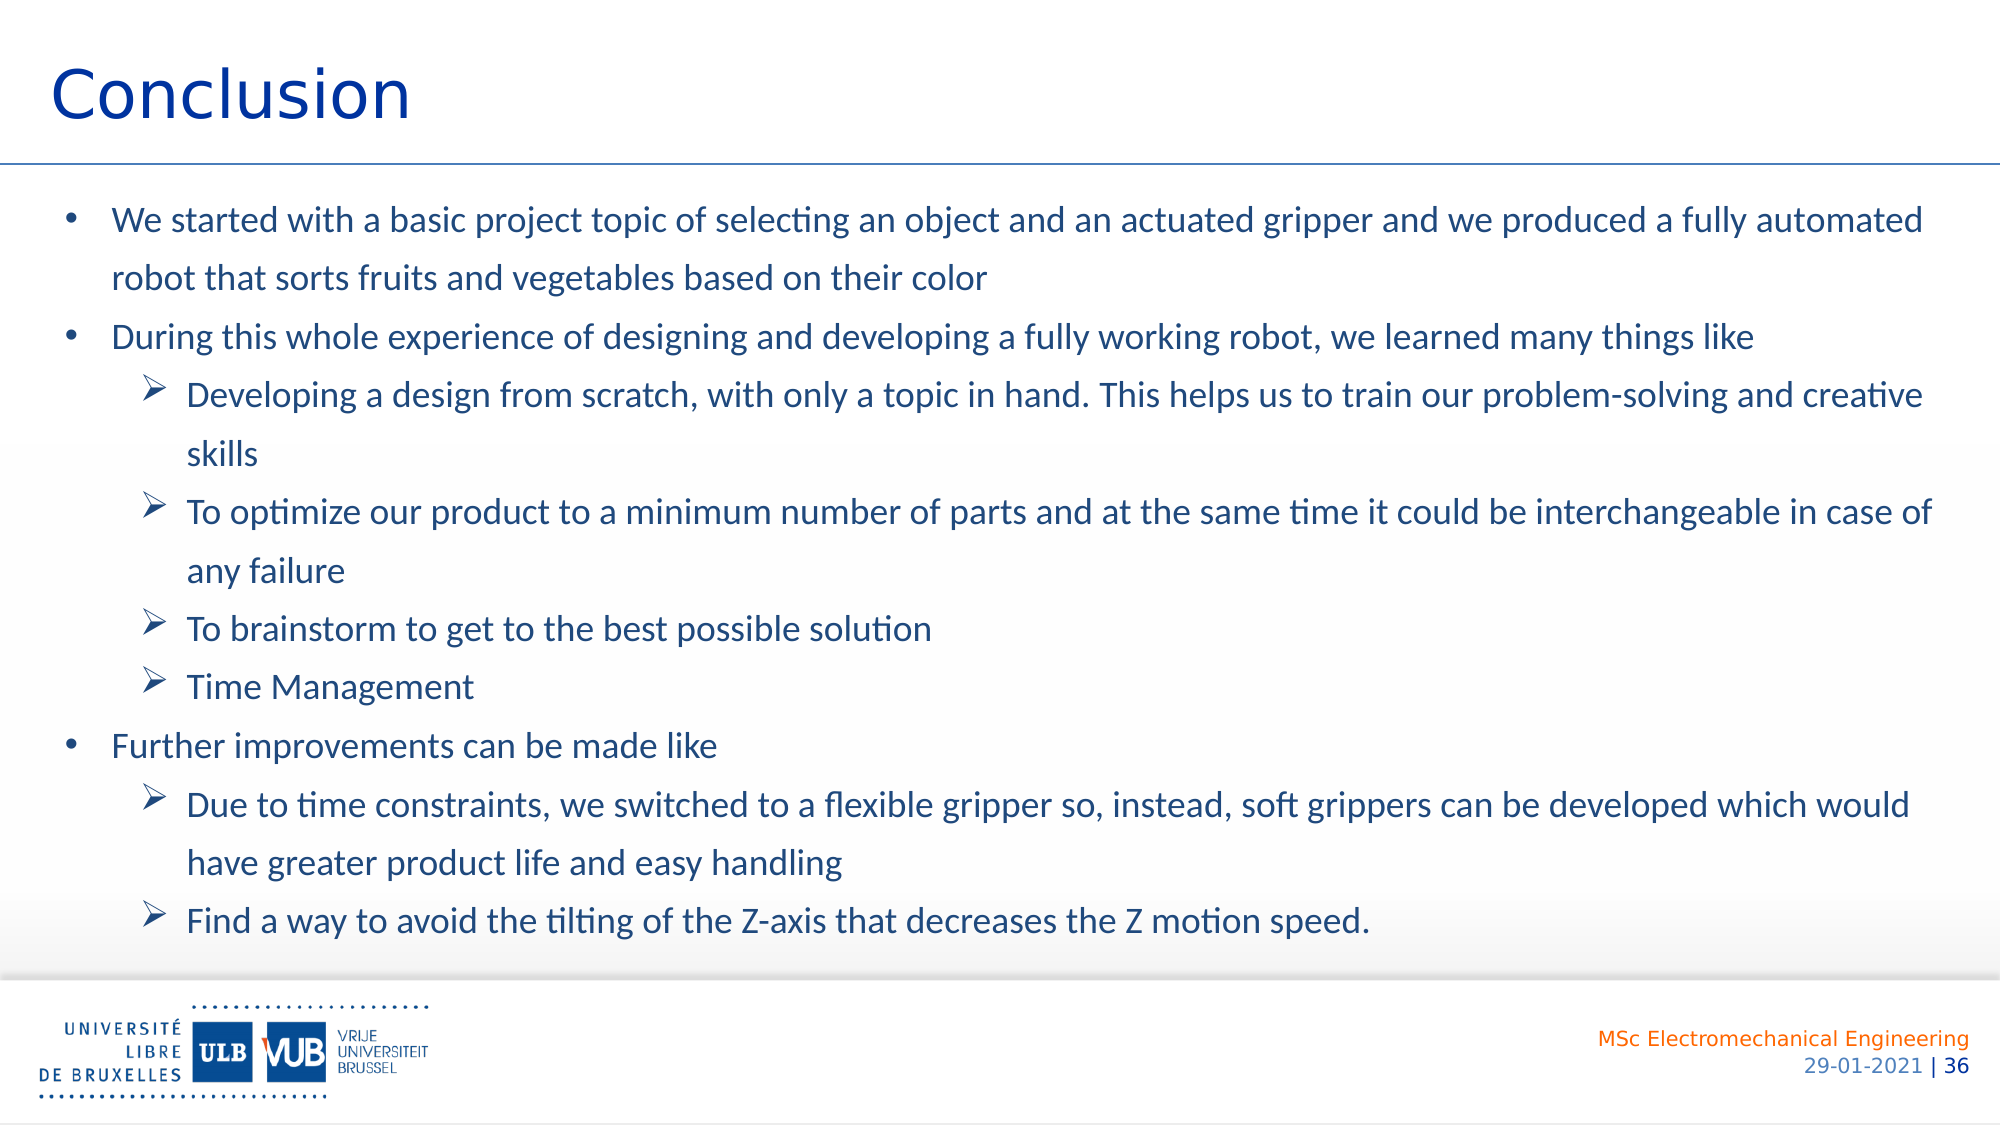

# Conclusion
We started with a basic project topic of selecting an object and an actuated gripper and we produced a fully automated robot that sorts fruits and vegetables based on their color
During this whole experience of designing and developing a fully working robot, we learned many things like
Developing a design from scratch, with only a topic in hand. This helps us to train our problem-solving and creative skills
To optimize our product to a minimum number of parts and at the same time it could be interchangeable in case of any failure
To brainstorm to get to the best possible solution
Time Management
Further improvements can be made like
Due to time constraints, we switched to a flexible gripper so, instead, soft grippers can be developed which would have greater product life and easy handling
Find a way to avoid the tilting of the Z-axis that decreases the Z motion speed.

MSc Electromechanical Engineering
29-01-2021 | 36